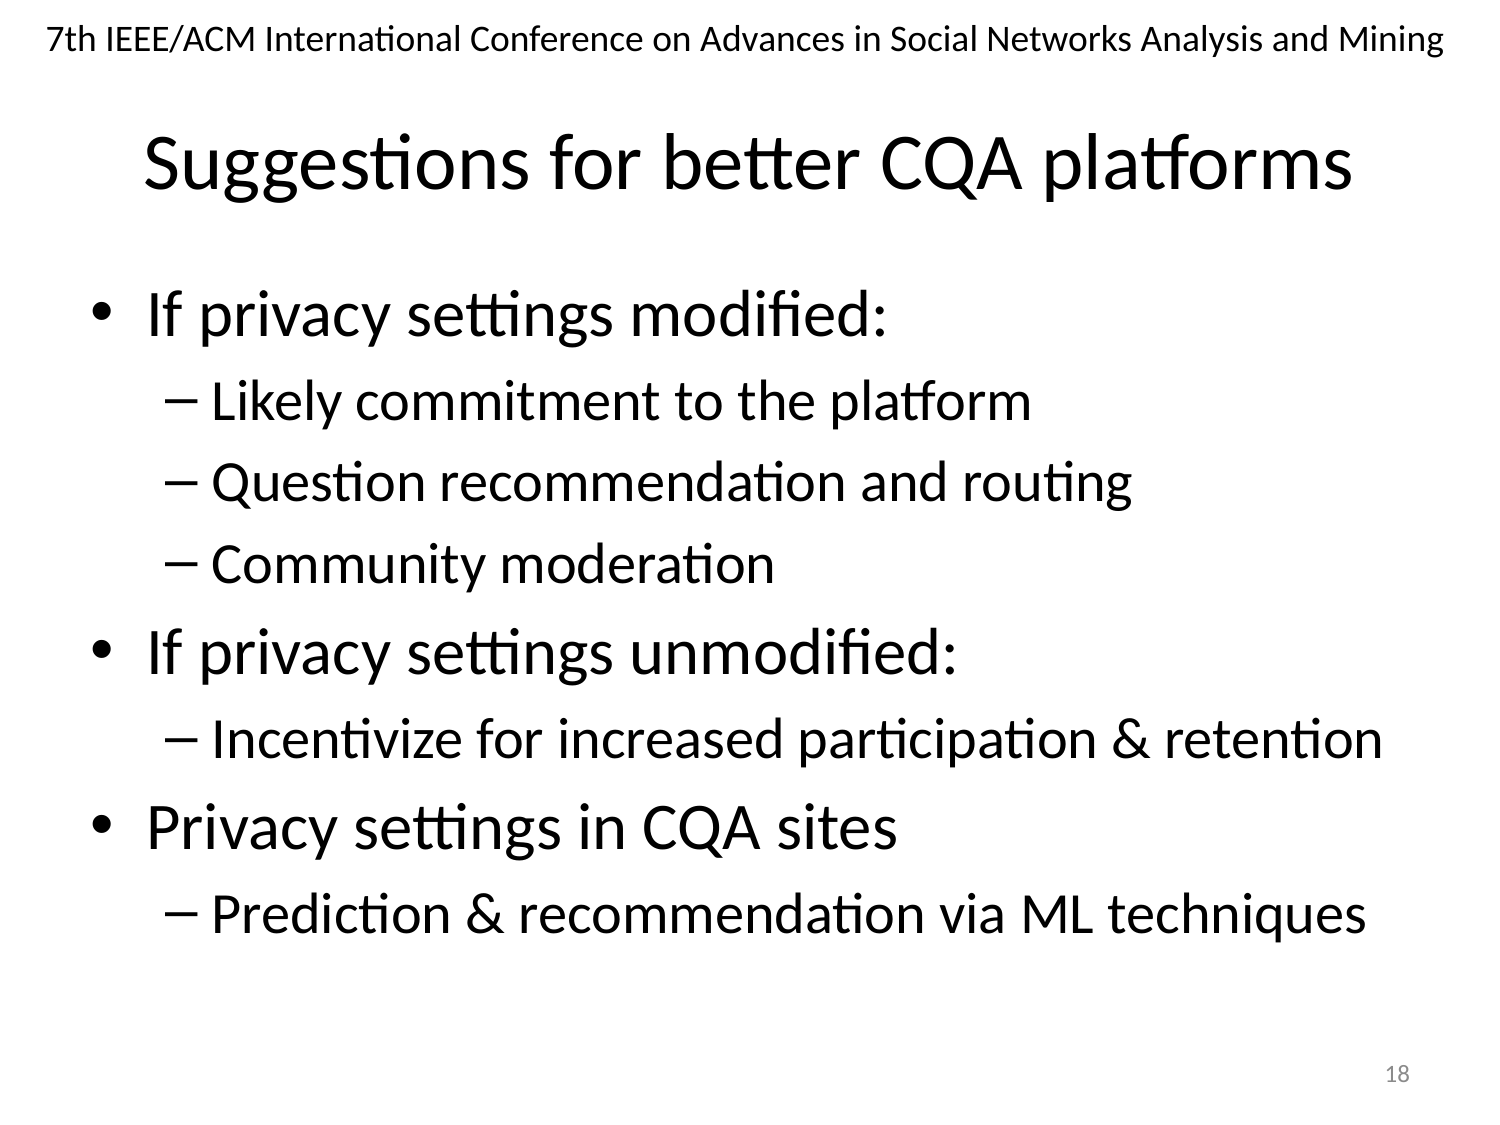

# Suggestions for better CQA platforms
If privacy settings modified:
Likely commitment to the platform
Question recommendation and routing
Community moderation
If privacy settings unmodified:
Incentivize for increased participation & retention
Privacy settings in CQA sites
Prediction & recommendation via ML techniques
18